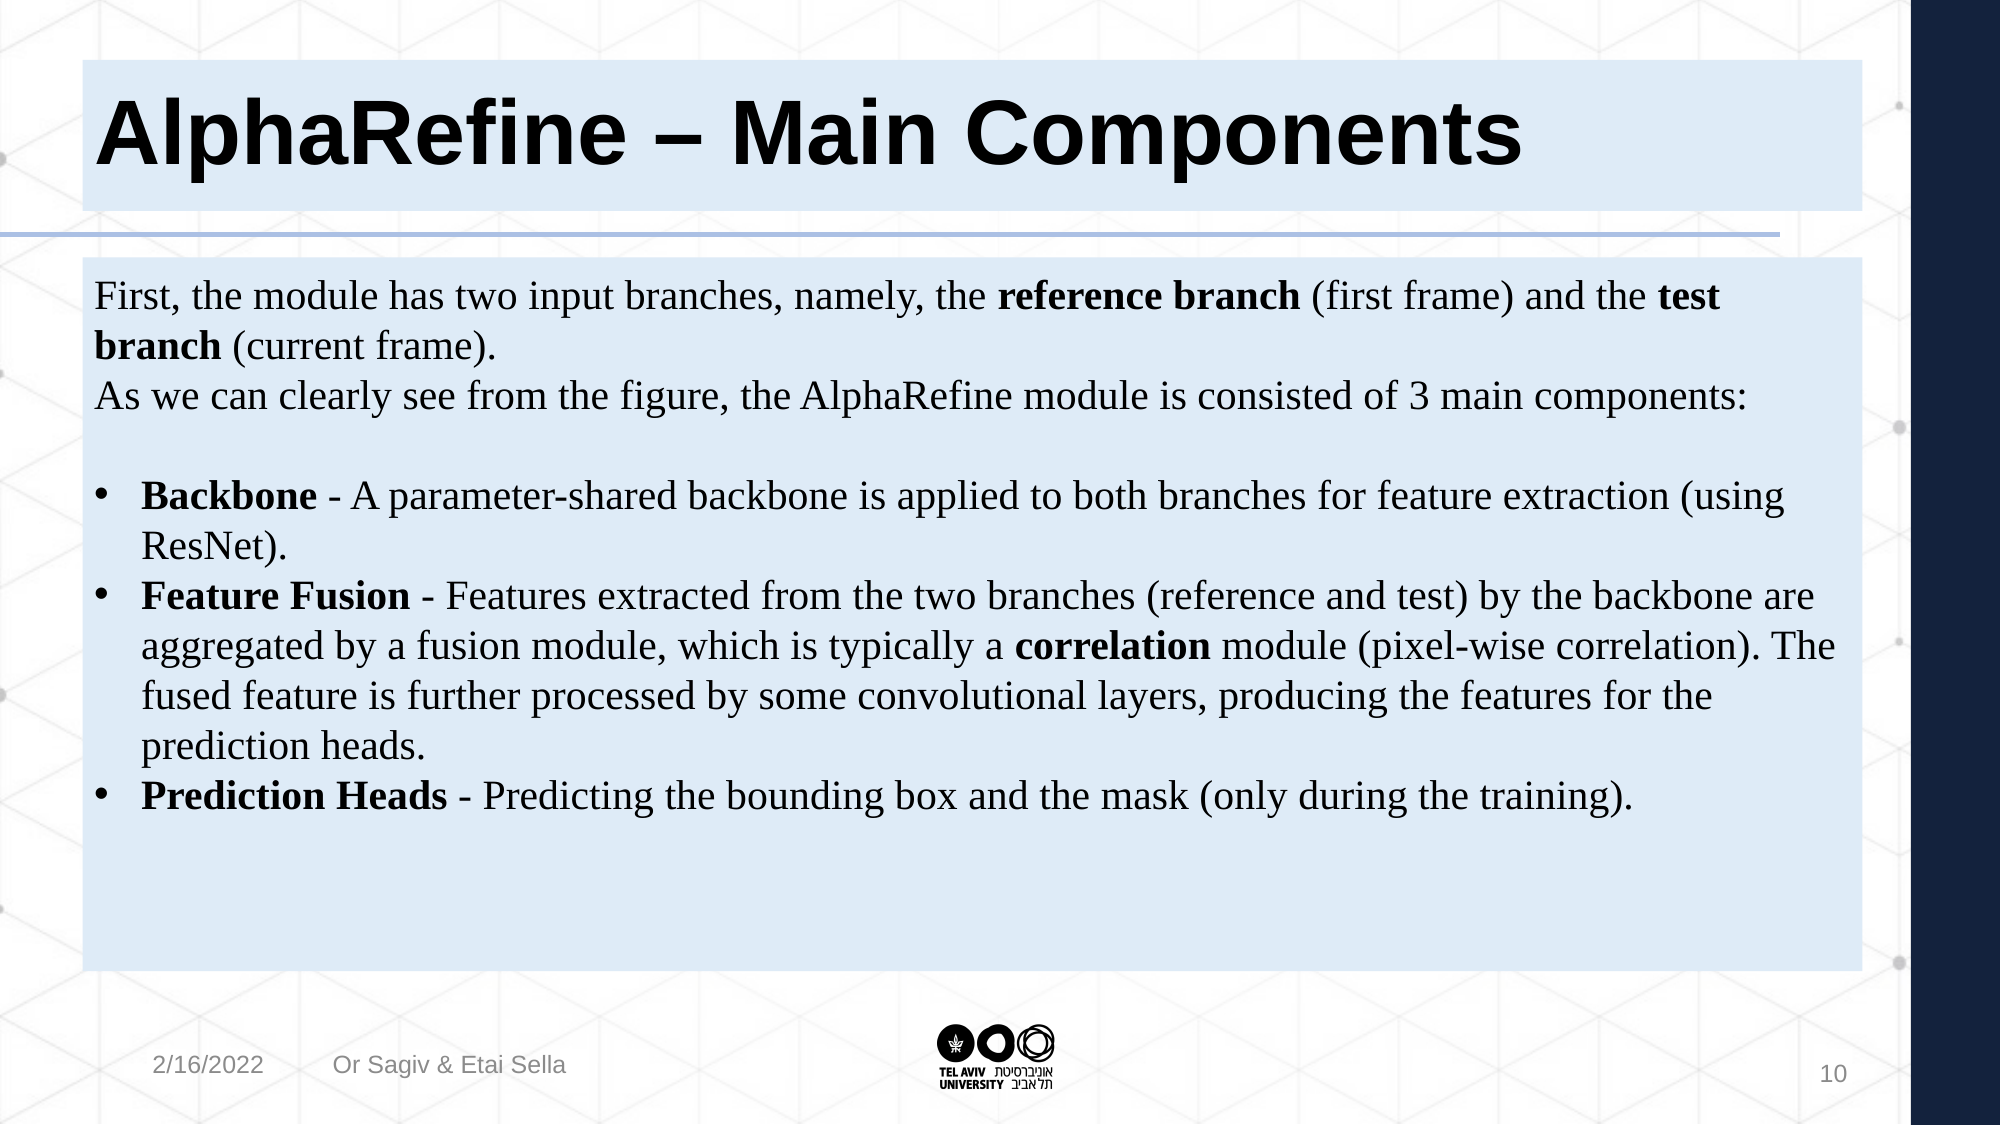

# AlphaRefine – Main Components
First, the module has two input branches, namely, the reference branch (first frame) and the test branch (current frame).
As we can clearly see from the figure, the AlphaRefine module is consisted of 3 main components:

Backbone - A parameter-shared backbone is applied to both branches for feature extraction (using ResNet).
Feature Fusion - Features extracted from the two branches (reference and test) by the backbone are aggregated by a fusion module, which is typically a correlation module (pixel-wise correlation). The fused feature is further processed by some convolutional layers, producing the features for the prediction heads.
Prediction Heads - Predicting the bounding box and the mask (only during the training).

2/16/2022
Or Sagiv & Etai Sella
10